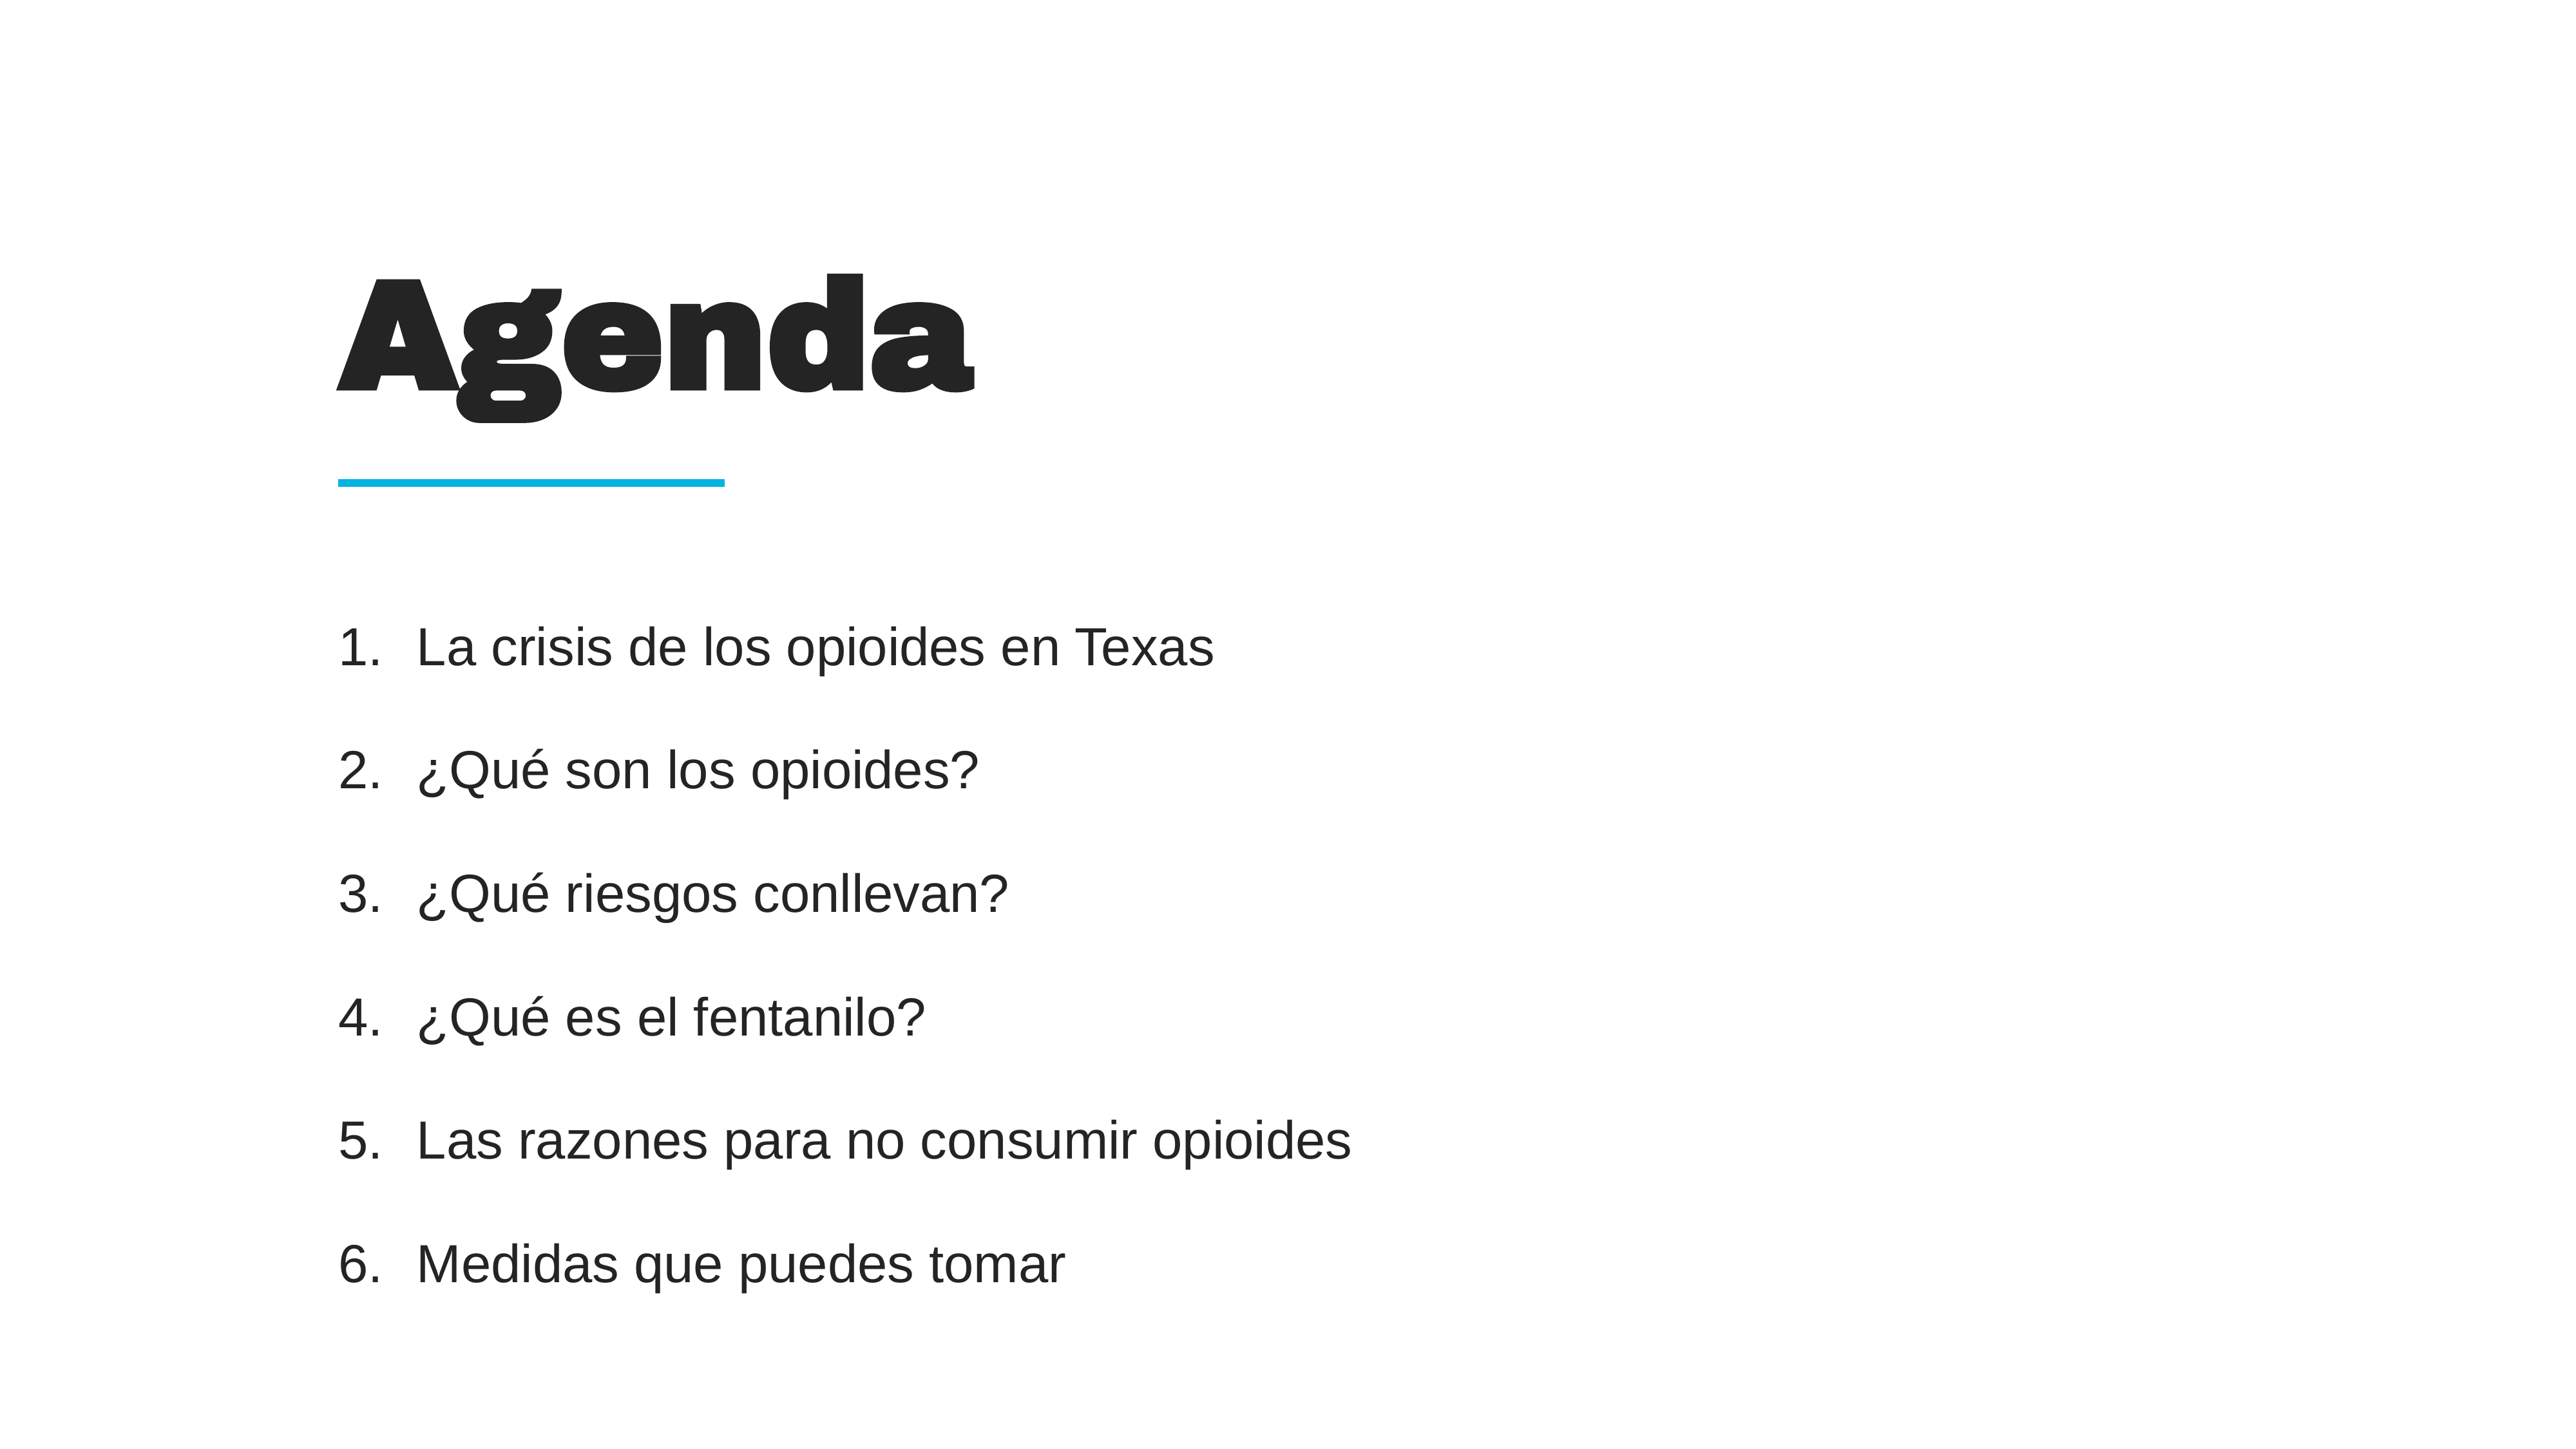

# Agenda
La crisis de los opioides en Texas
¿Qué son los opioides?
¿Qué riesgos conllevan?
¿Qué es el fentanilo?
Las razones para no consumir opioides
Medidas que puedes tomar